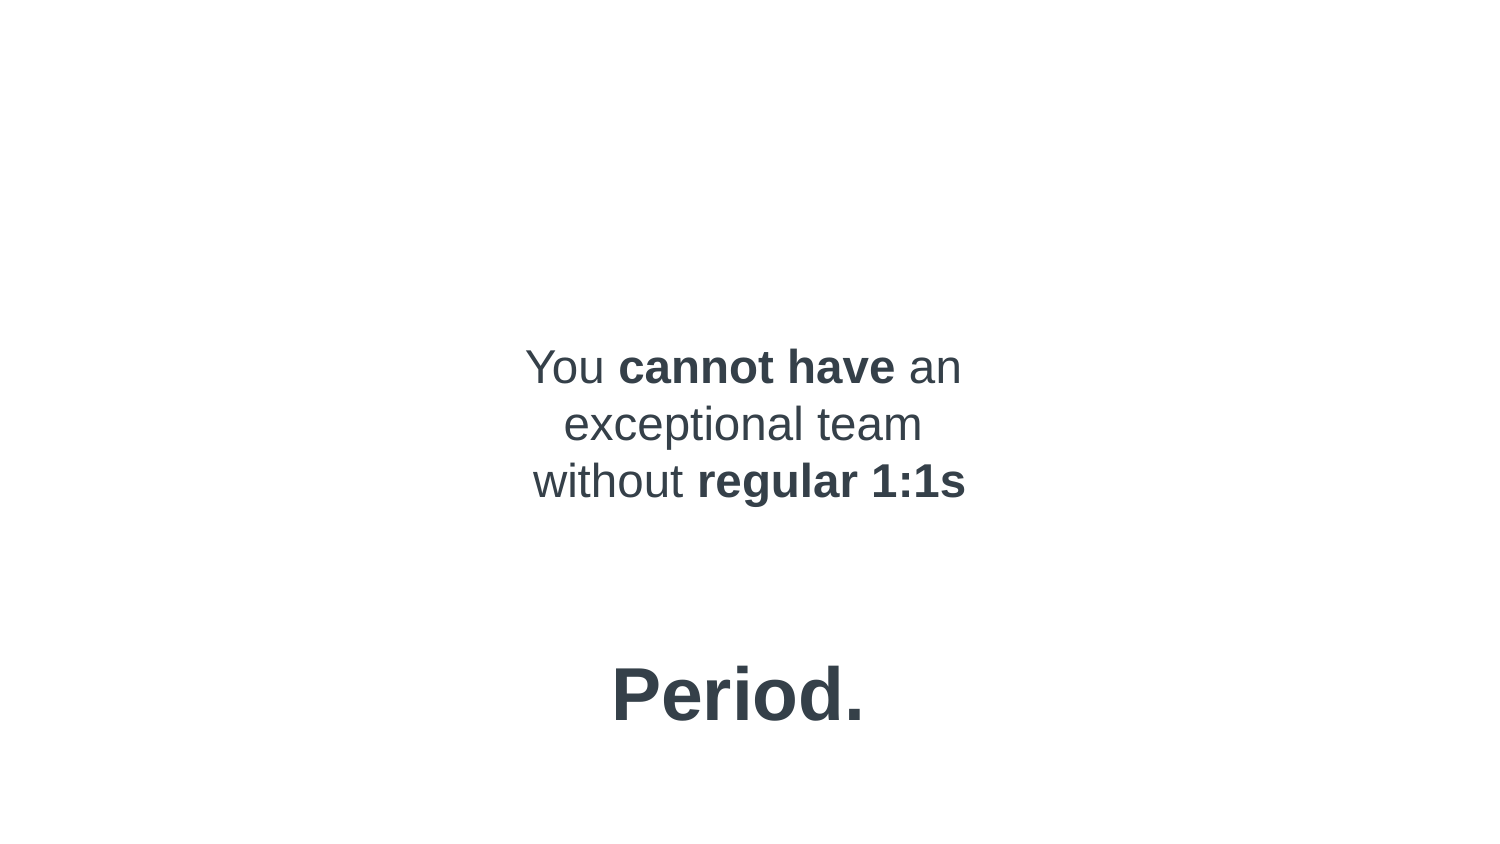

# You cannot have an exceptional team without regular 1:1s
Period.